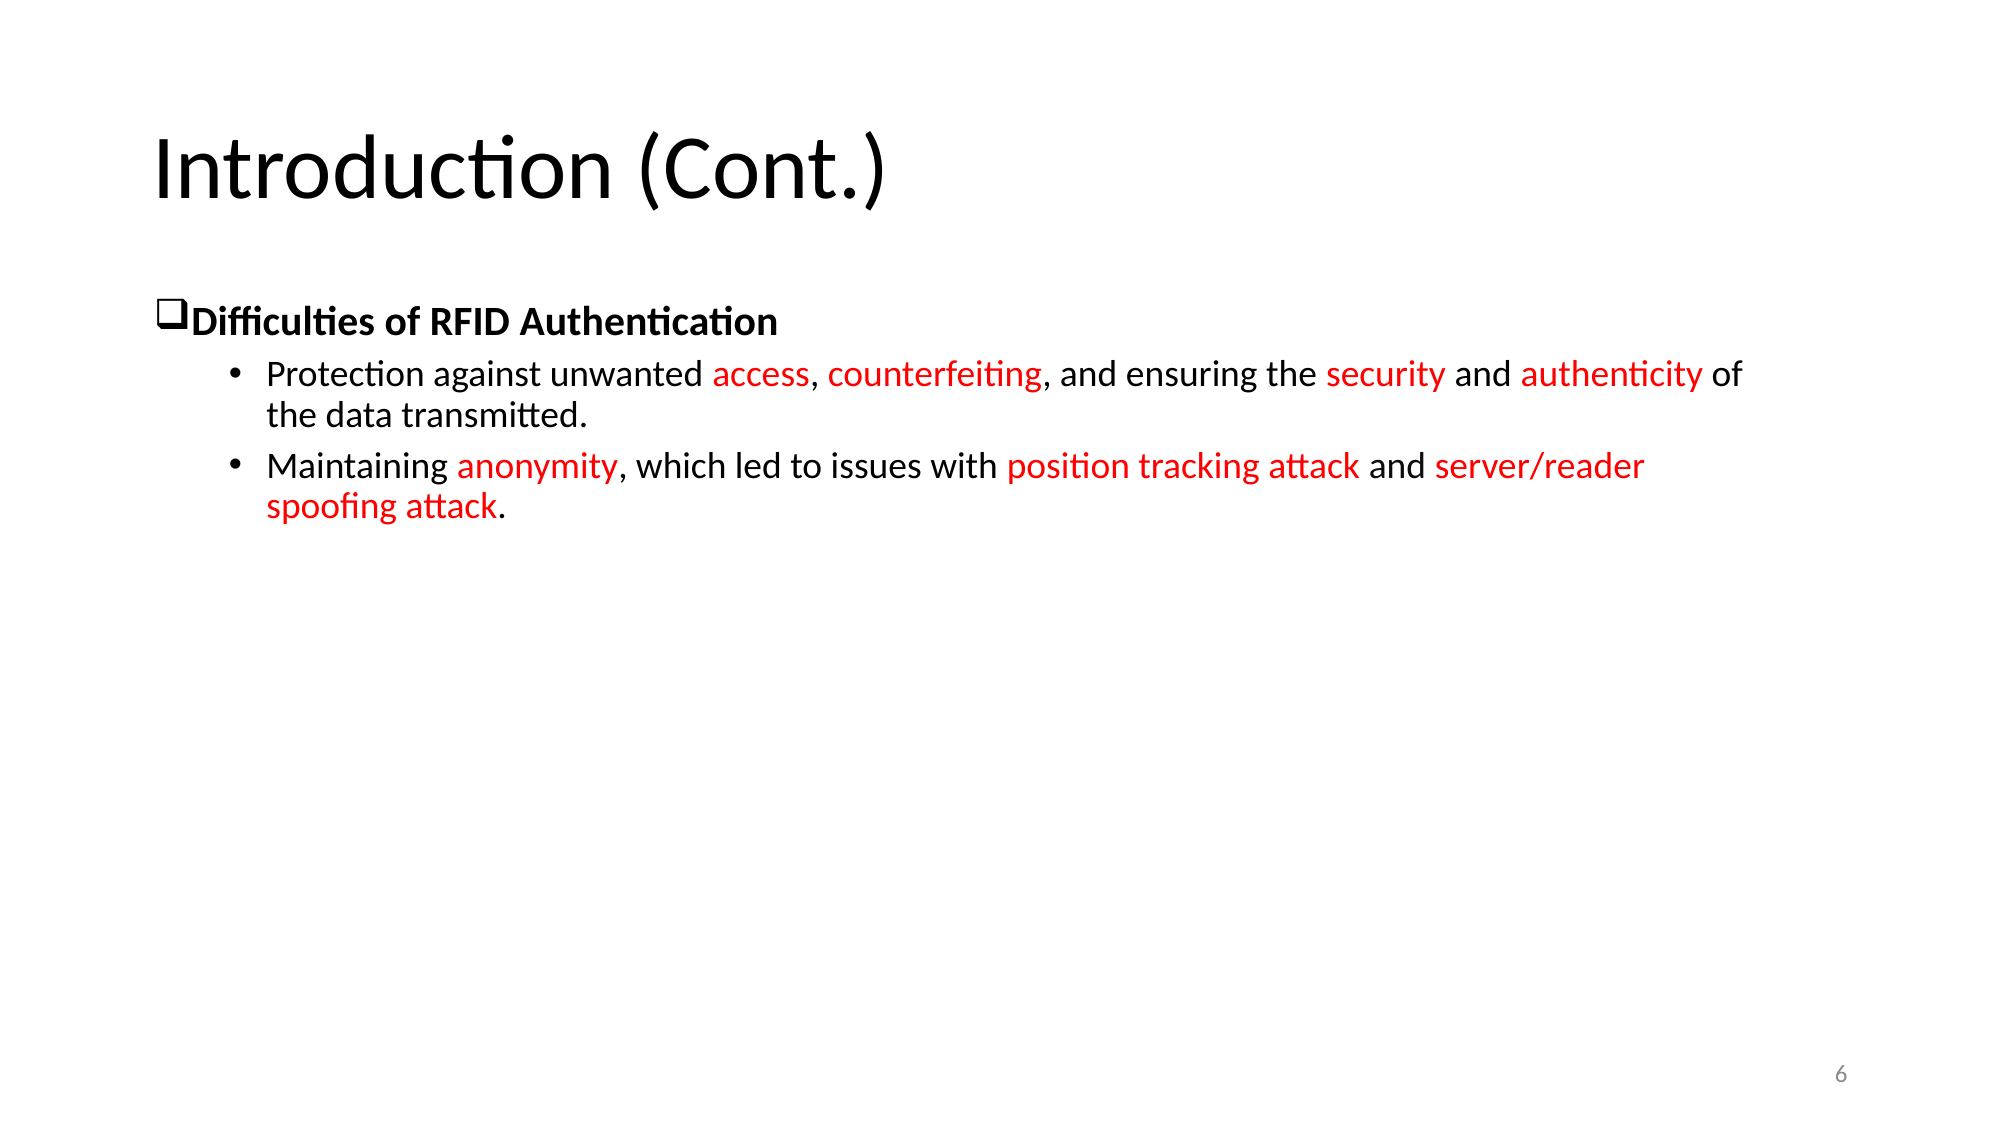

# Introduction (Cont.)
Difficulties of RFID Authentication
Protection against unwanted access, counterfeiting, and ensuring the security and authenticity of the data transmitted.
Maintaining anonymity, which led to issues with position tracking attack and server/reader spoofing attack.
6